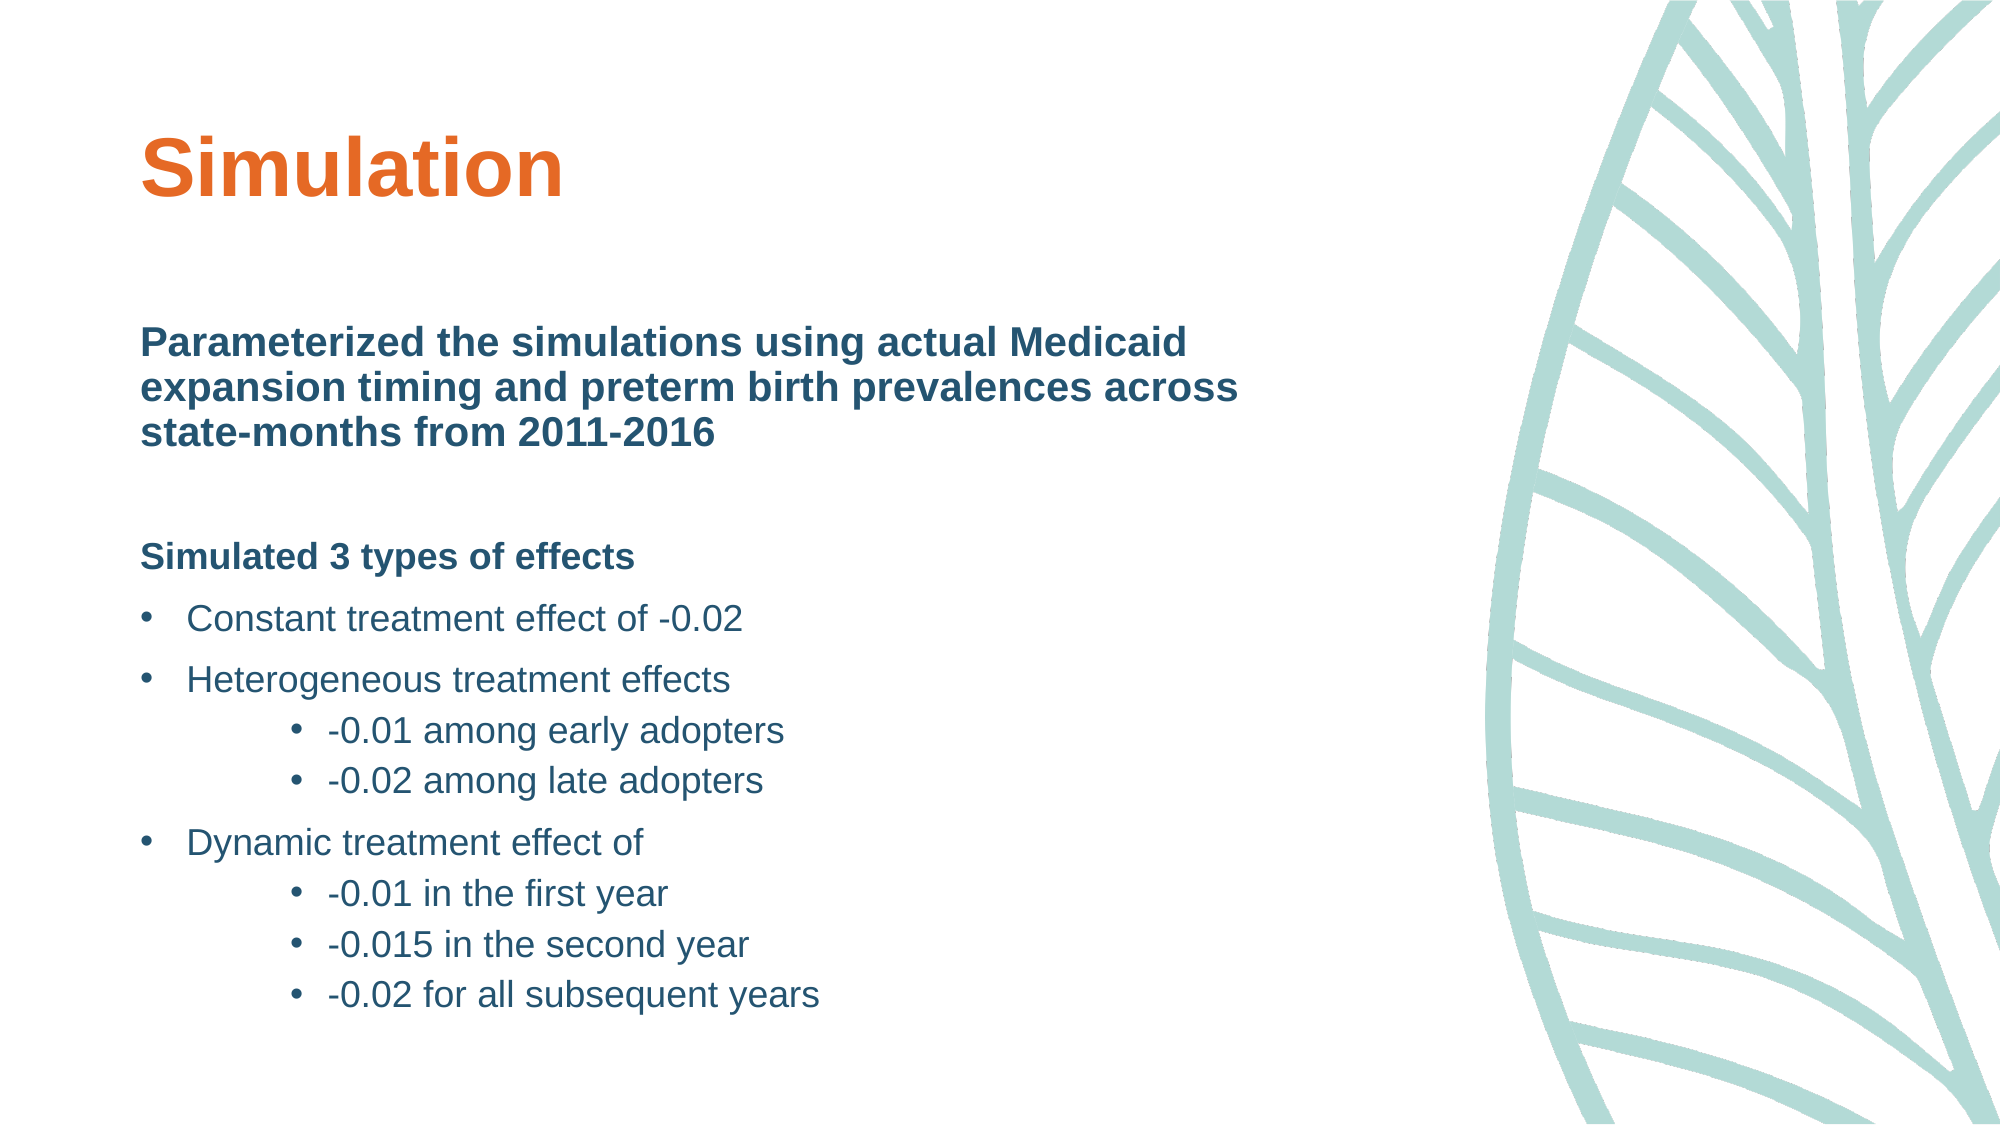

# Simulation
Parameterized the simulations using actual Medicaid expansion timing and preterm birth prevalences across state-months from 2011-2016

Simulated 3 types of effects
Constant treatment effect of -0.02
Heterogeneous treatment effects
-0.01 among early adopters
-0.02 among late adopters
Dynamic treatment effect of
-0.01 in the first year
-0.015 in the second year
-0.02 for all subsequent years